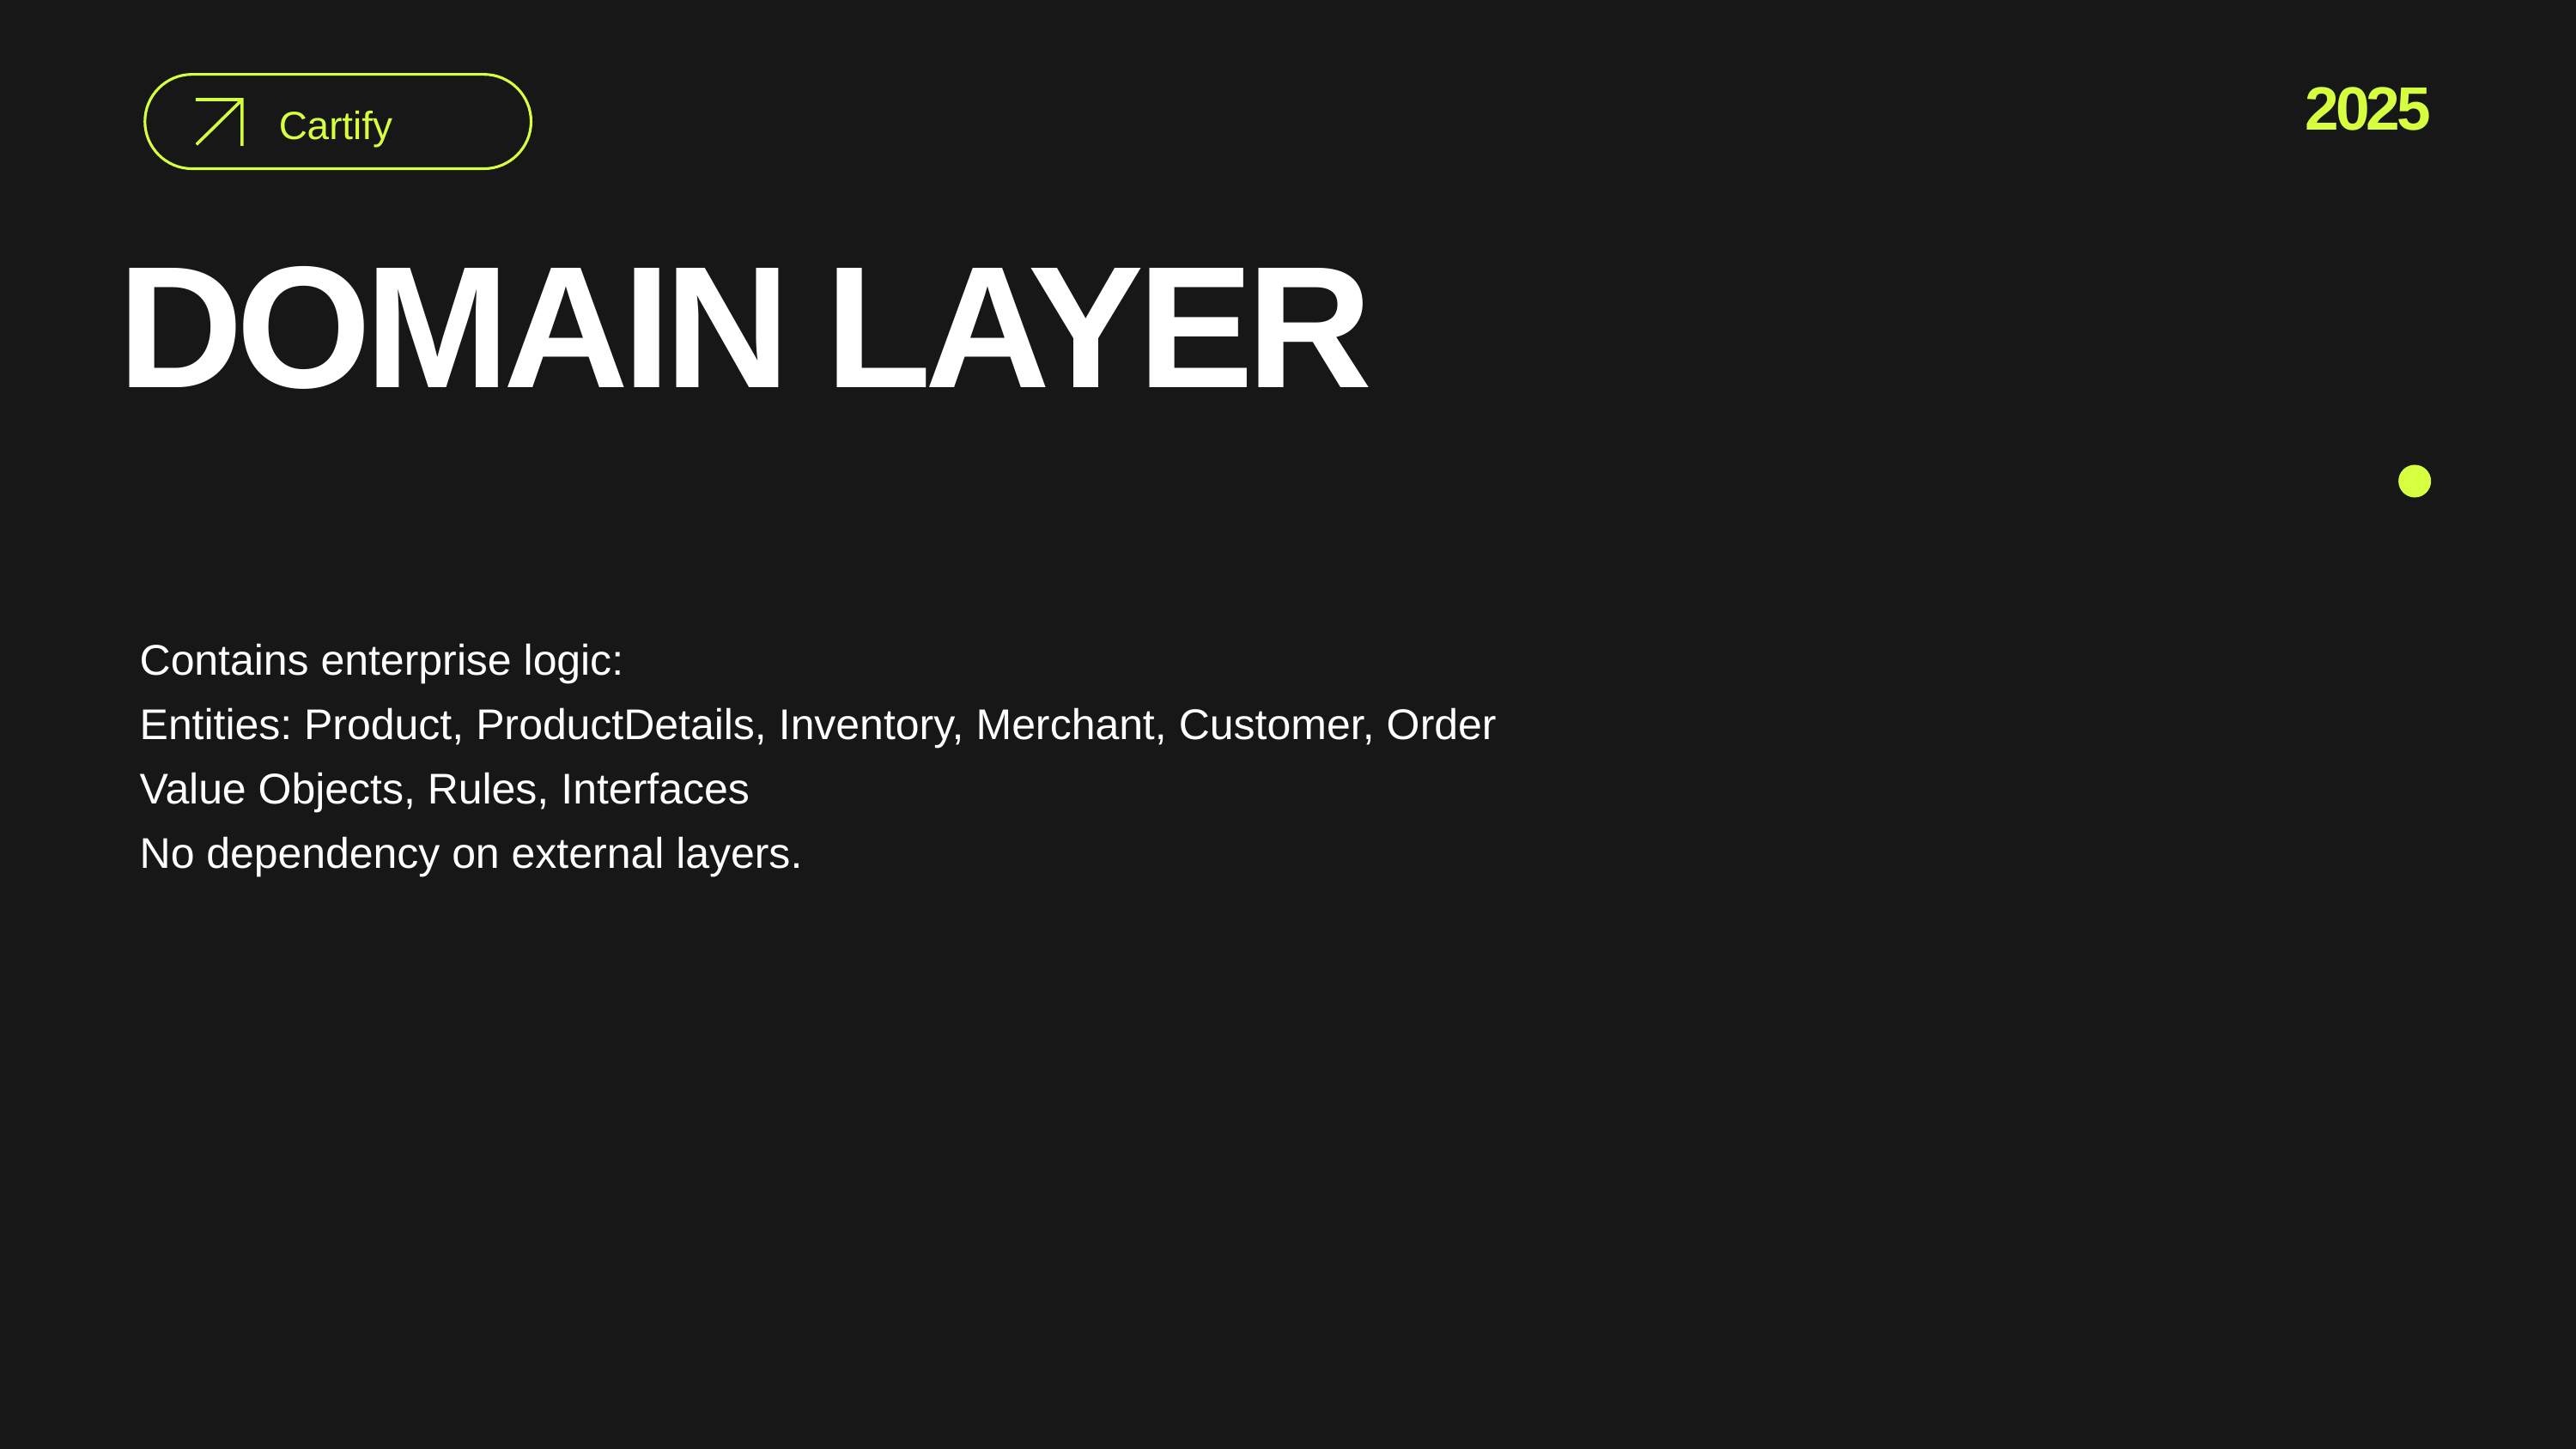

2025
Cartify

DOMAIN LAYER

 Contains enterprise logic:
 Entities: Product, ProductDetails, Inventory, Merchant, Customer, Order
 Value Objects, Rules, Interfaces
 No dependency on external layers.